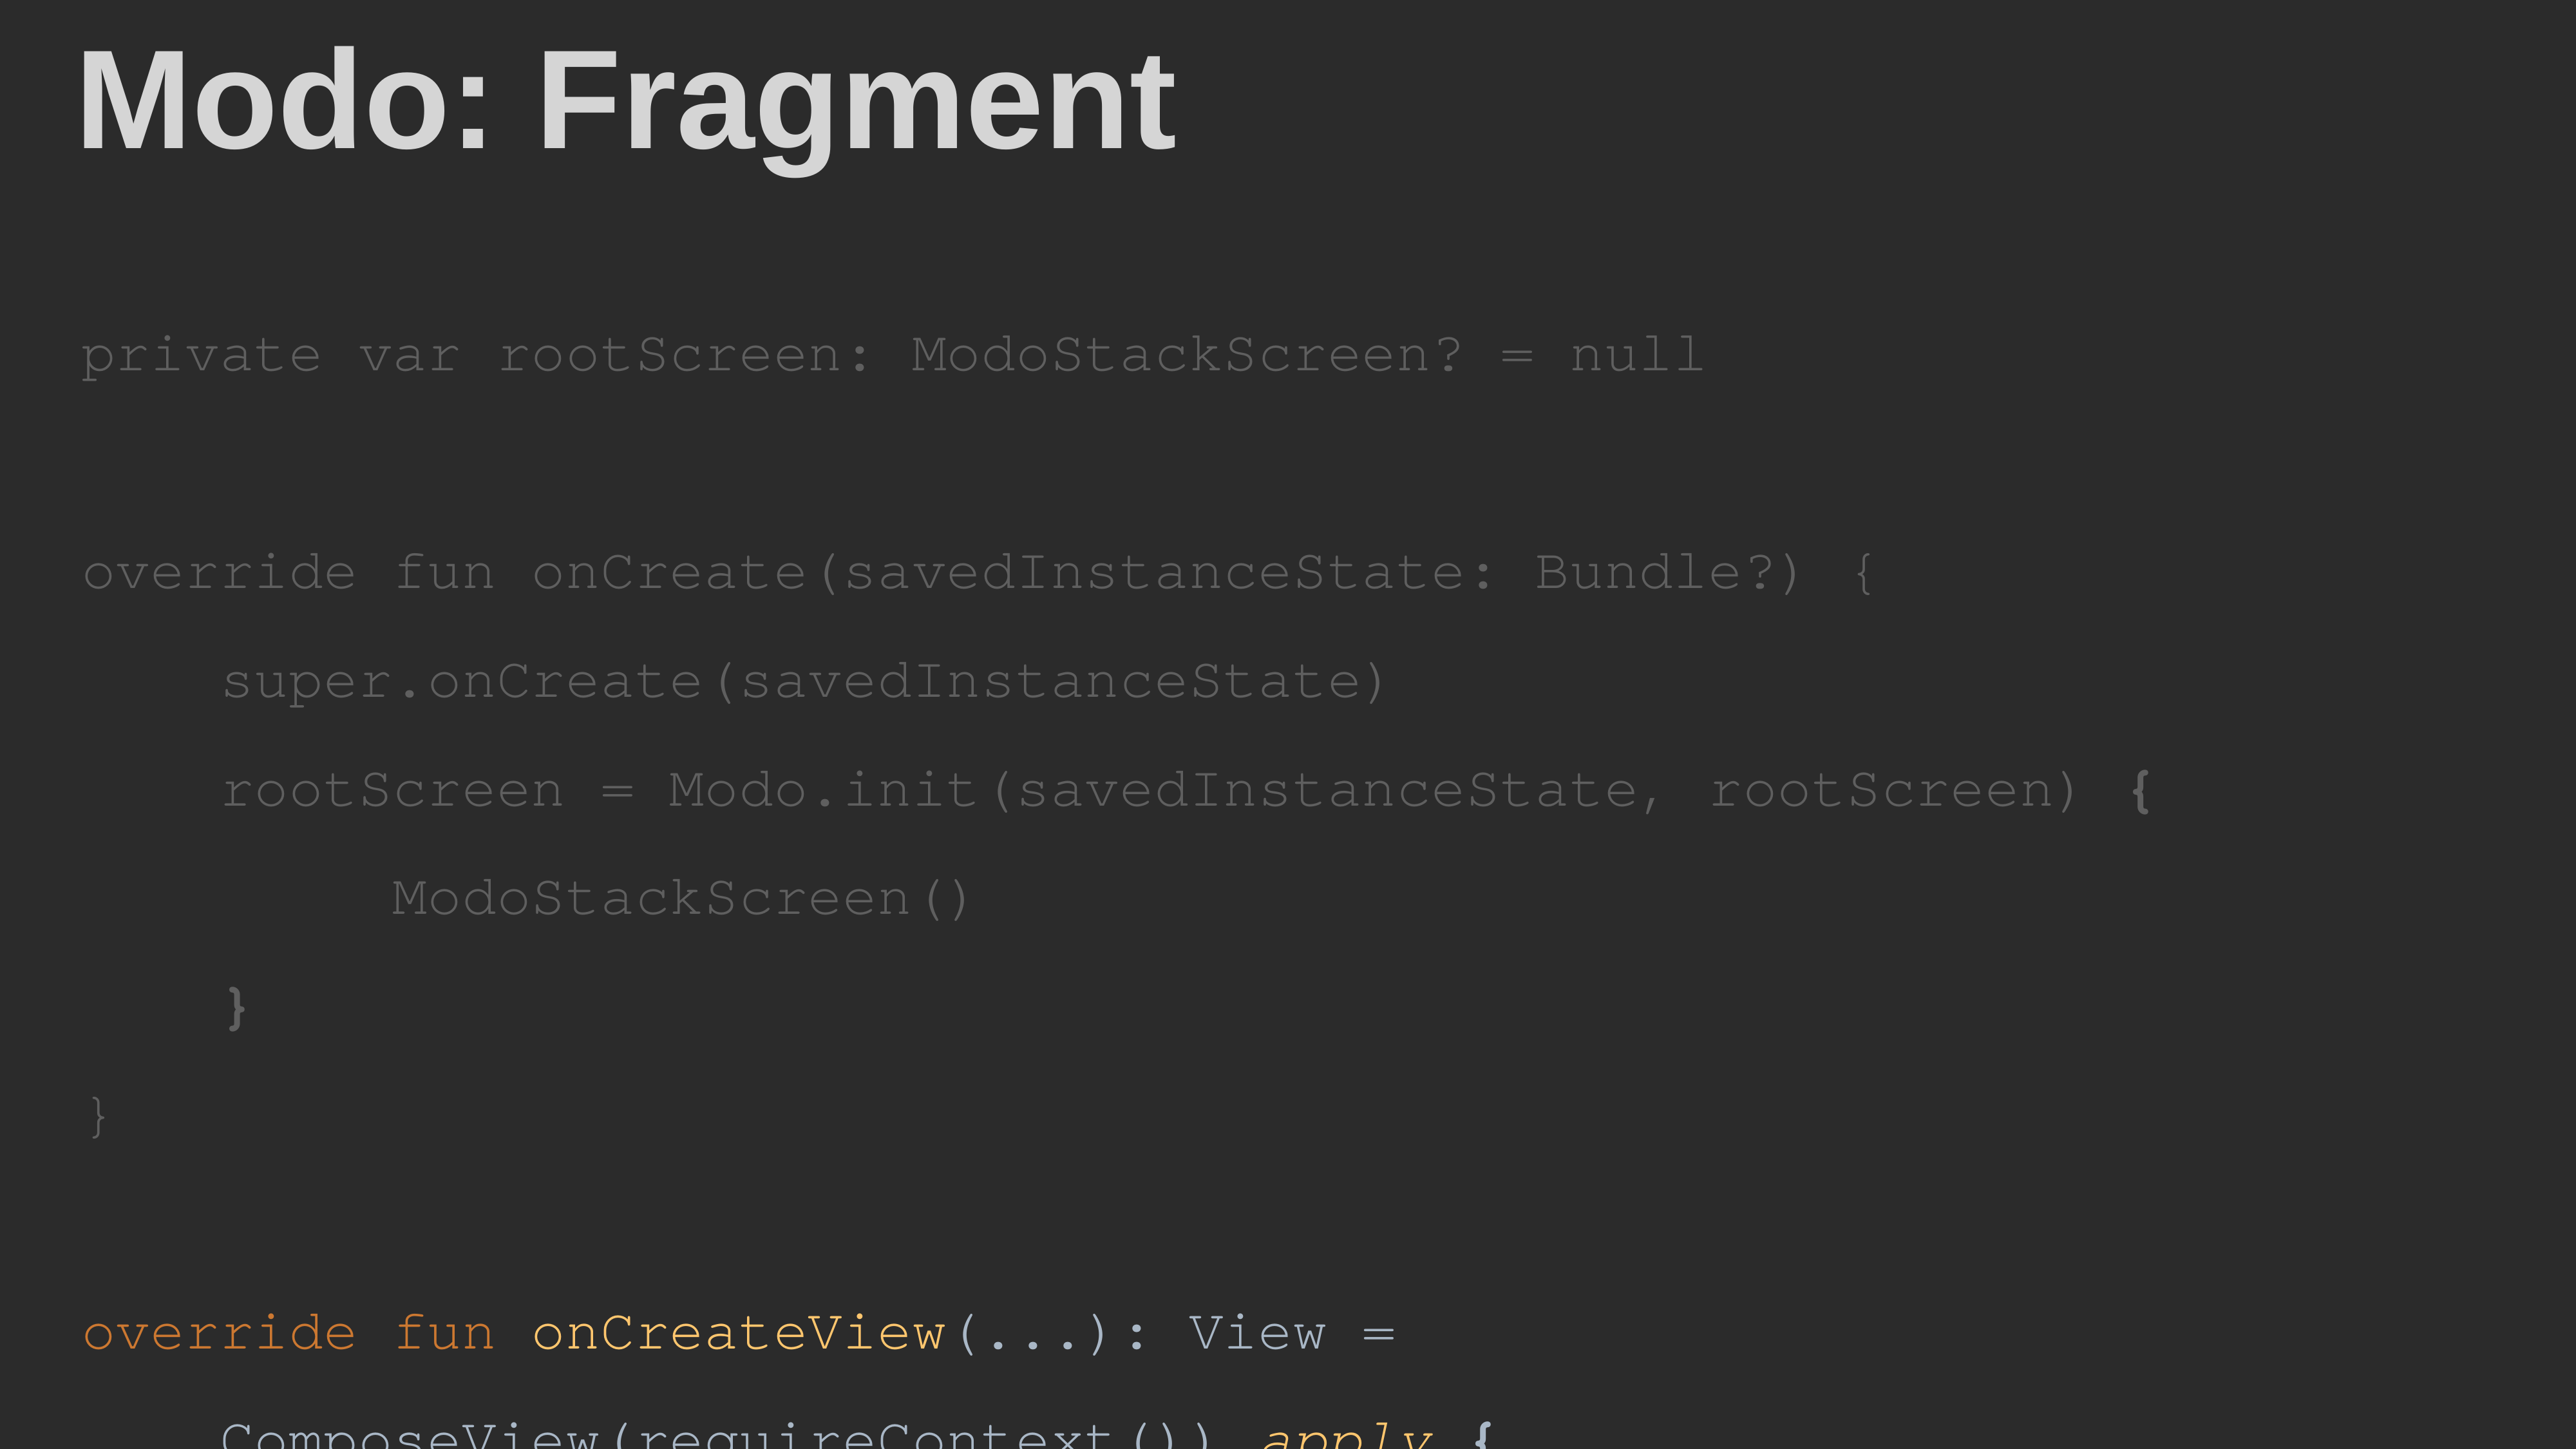

Modo: Fragment
private var rootScreen: ModoStackScreen? = null

override fun onCreate(savedInstanceState: Bundle?) {
    super.onCreate(savedInstanceState)
    rootScreen = Modo.init(savedInstanceState, rootScreen) {
         ModoStackScreen()
    }
}

override fun onCreateView(...): View =
    ComposeView(requireContext()).apply {
        setContent {
            rootScreen?.Content()
        }
    }

override fun onSaveInstanceState(outState: Bundle) {
    super.onSaveInstanceState(outState)
    Modo.save(outState, rootScreen)
}
159